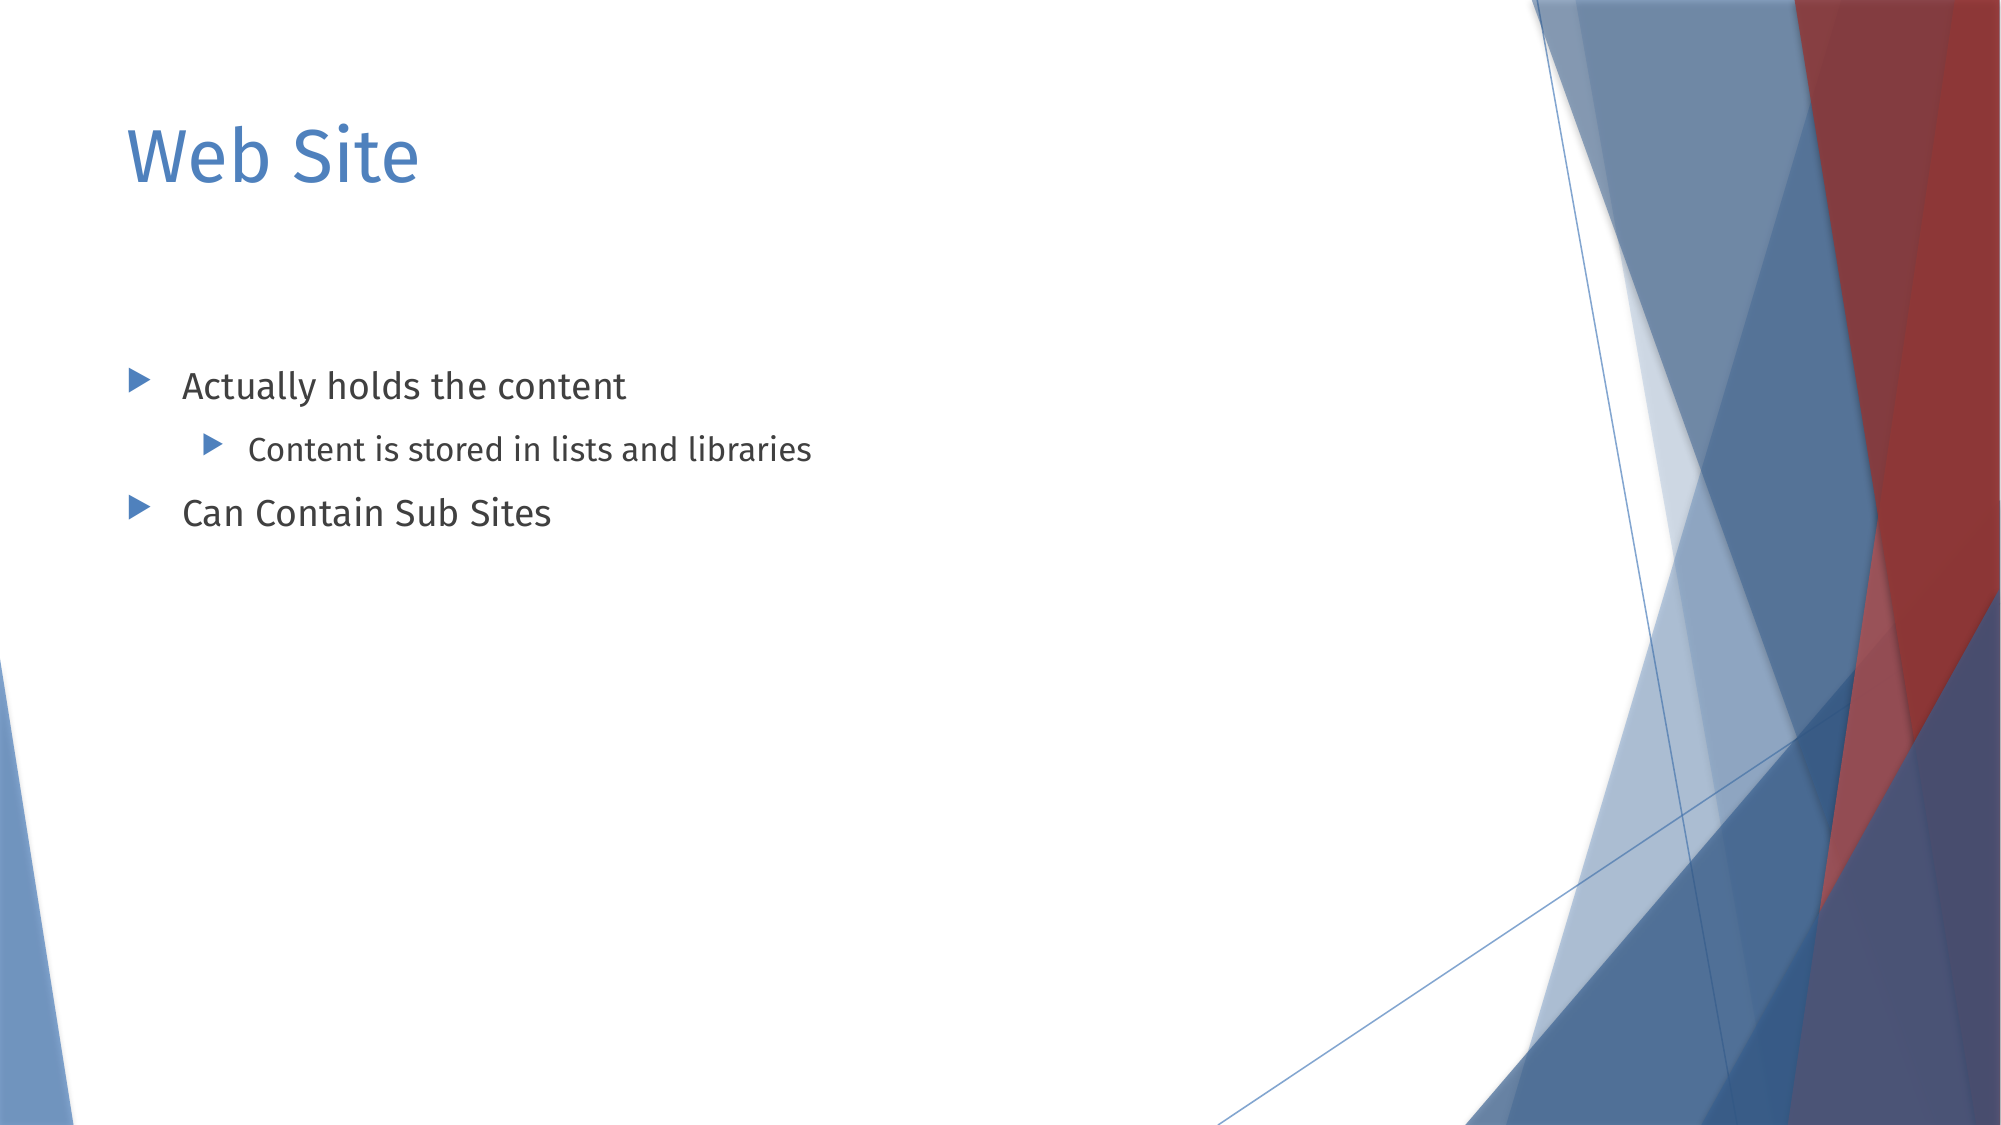

# Web Site
Actually holds the content
Content is stored in lists and libraries
Can Contain Sub Sites